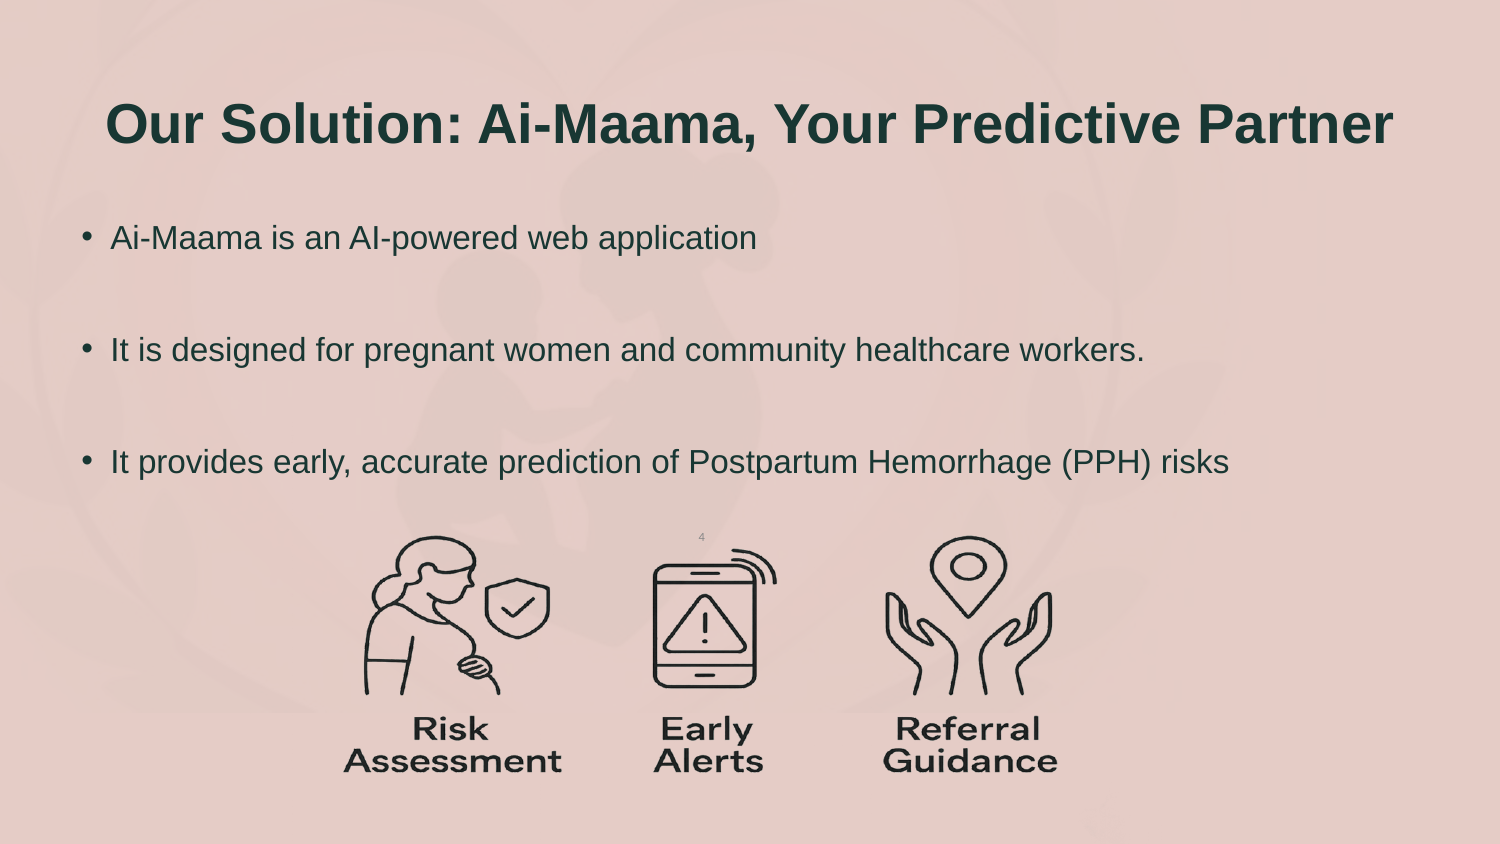

Our Solution: Ai-Maama, Your Predictive Partner
Ai-Maama is an AI-powered web application

It is designed for pregnant women and community healthcare workers.

It provides early, accurate prediction of Postpartum Hemorrhage (PPH) risks

4